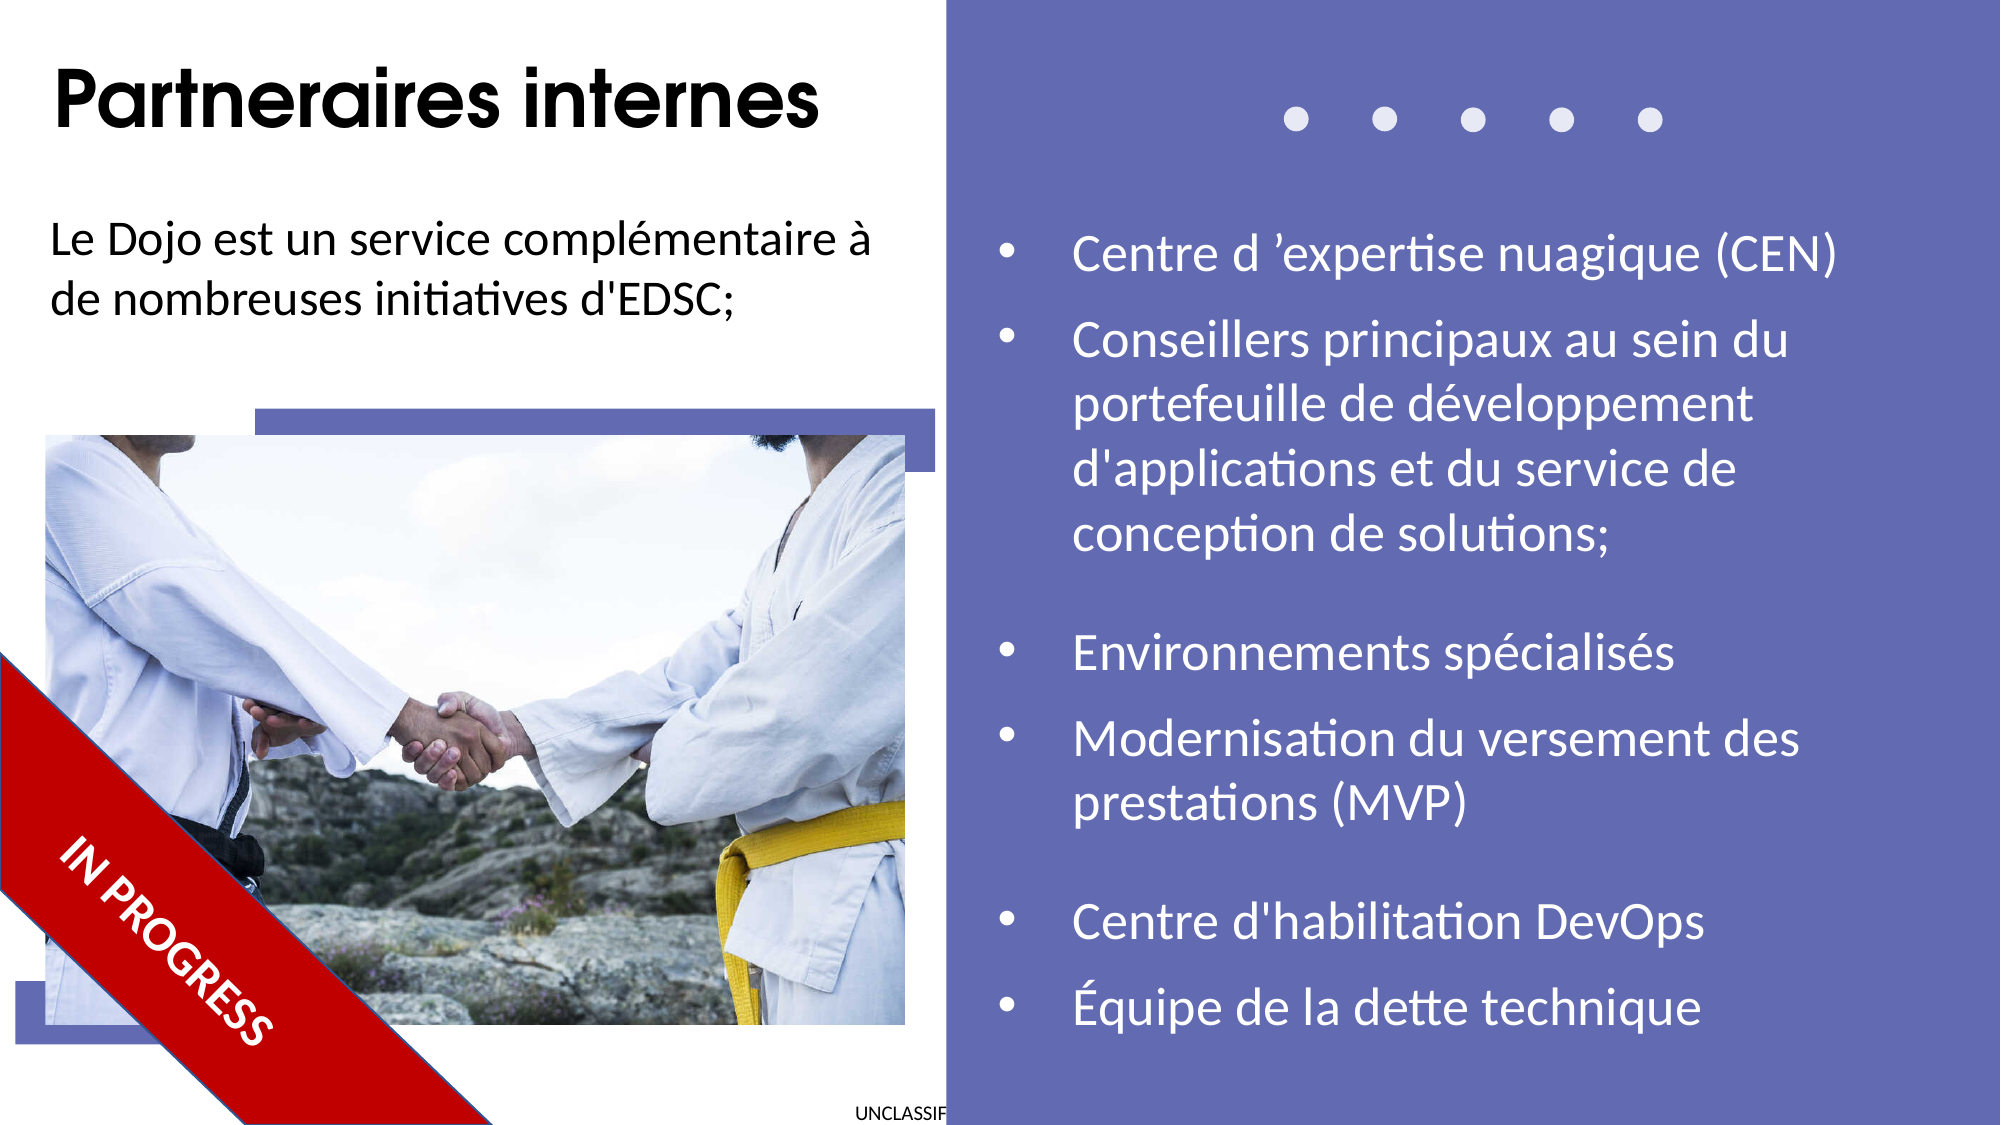

# Partneraires internes
Centre d ’expertise nuagique (CEN)
Conseillers principaux au sein du portefeuille de développement d'applications et du service de conception de solutions;
Environnements spécialisés
Modernisation du versement des prestations (MVP)
Centre d'habilitation DevOps
Équipe de la dette technique
Le Dojo est un service complémentaire à de nombreuses initiatives d'EDSC;

IN PROGRESS